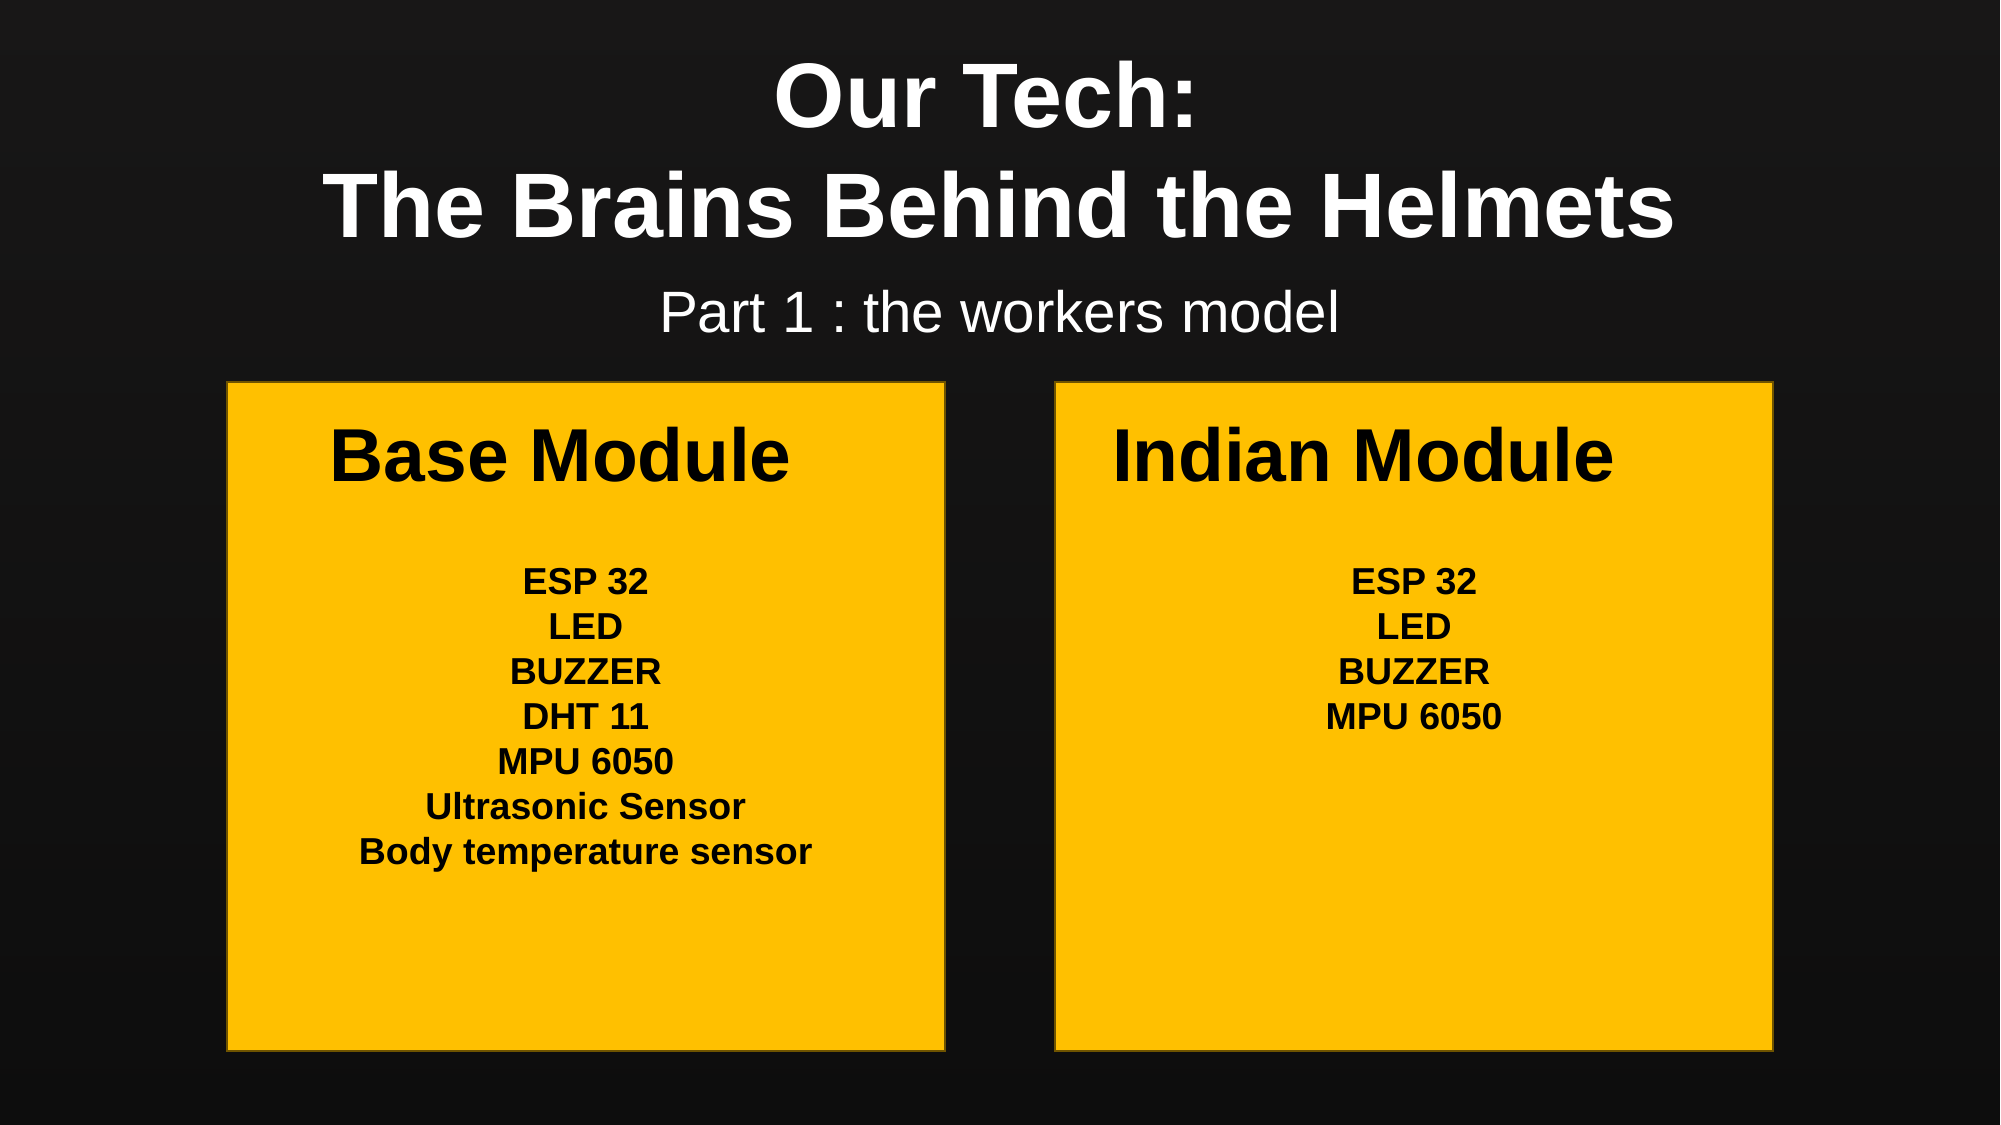

Our Tech:
The Brains Behind the Helmets
Part 1 : the workers model

Indian Module
Base Module
ESP 32
LED
BUZZER
DHT 11
MPU 6050
Ultrasonic Sensor
Body temperature sensor
ESP 32
LED
BUZZER
MPU 6050